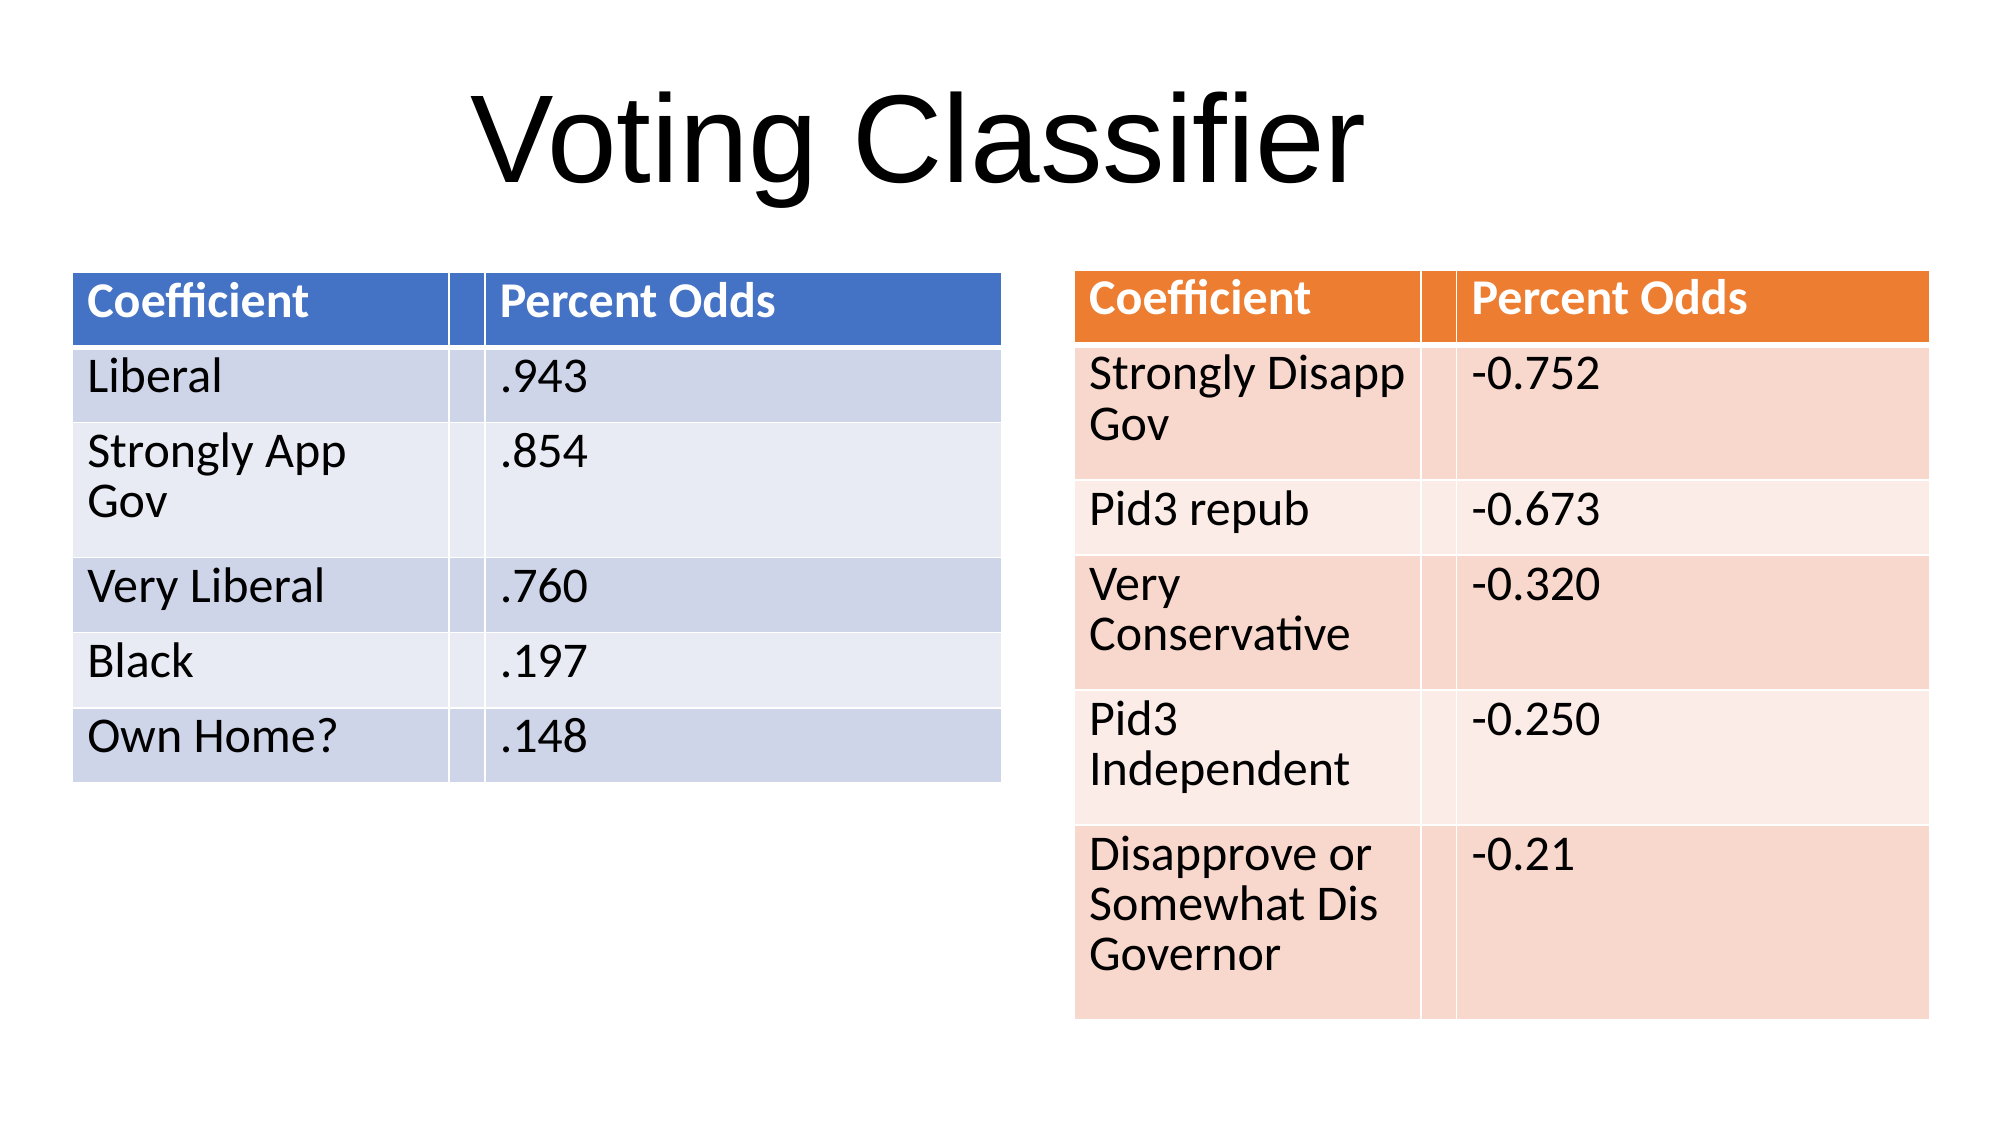

Voting Classifier
| Coefficient |  | Percent Odds |
| --- | --- | --- |
| Strongly Disapp Gov |  | -0.752 |
| Pid3 repub |  | -0.673 |
| Very Conservative |  | -0.320 |
| Pid3 Independent |  | -0.250 |
| Disapprove or Somewhat Dis Governor |  | -0.21 |
| Coefficient |  | Percent Odds |
| --- | --- | --- |
| Liberal |  | .943 |
| Strongly App Gov |  | .854 |
| Very Liberal |  | .760 |
| Black |  | .197 |
| Own Home? |  | .148 |